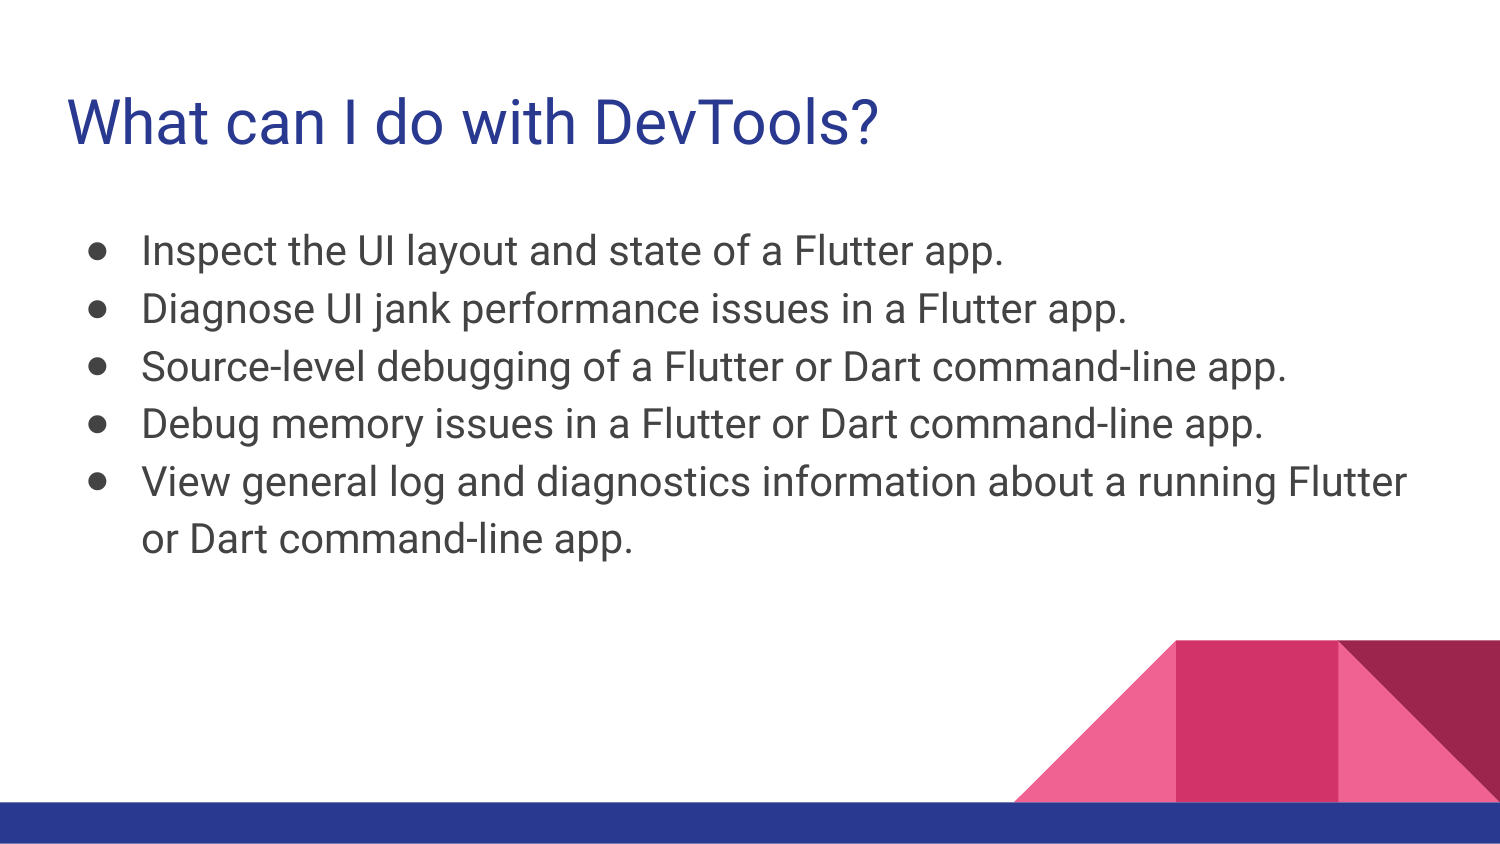

# What can I do with DevTools?
Inspect the UI layout and state of a Flutter app.
Diagnose UI jank performance issues in a Flutter app.
Source-level debugging of a Flutter or Dart command-line app.
Debug memory issues in a Flutter or Dart command-line app.
View general log and diagnostics information about a running Flutter or Dart command-line app.